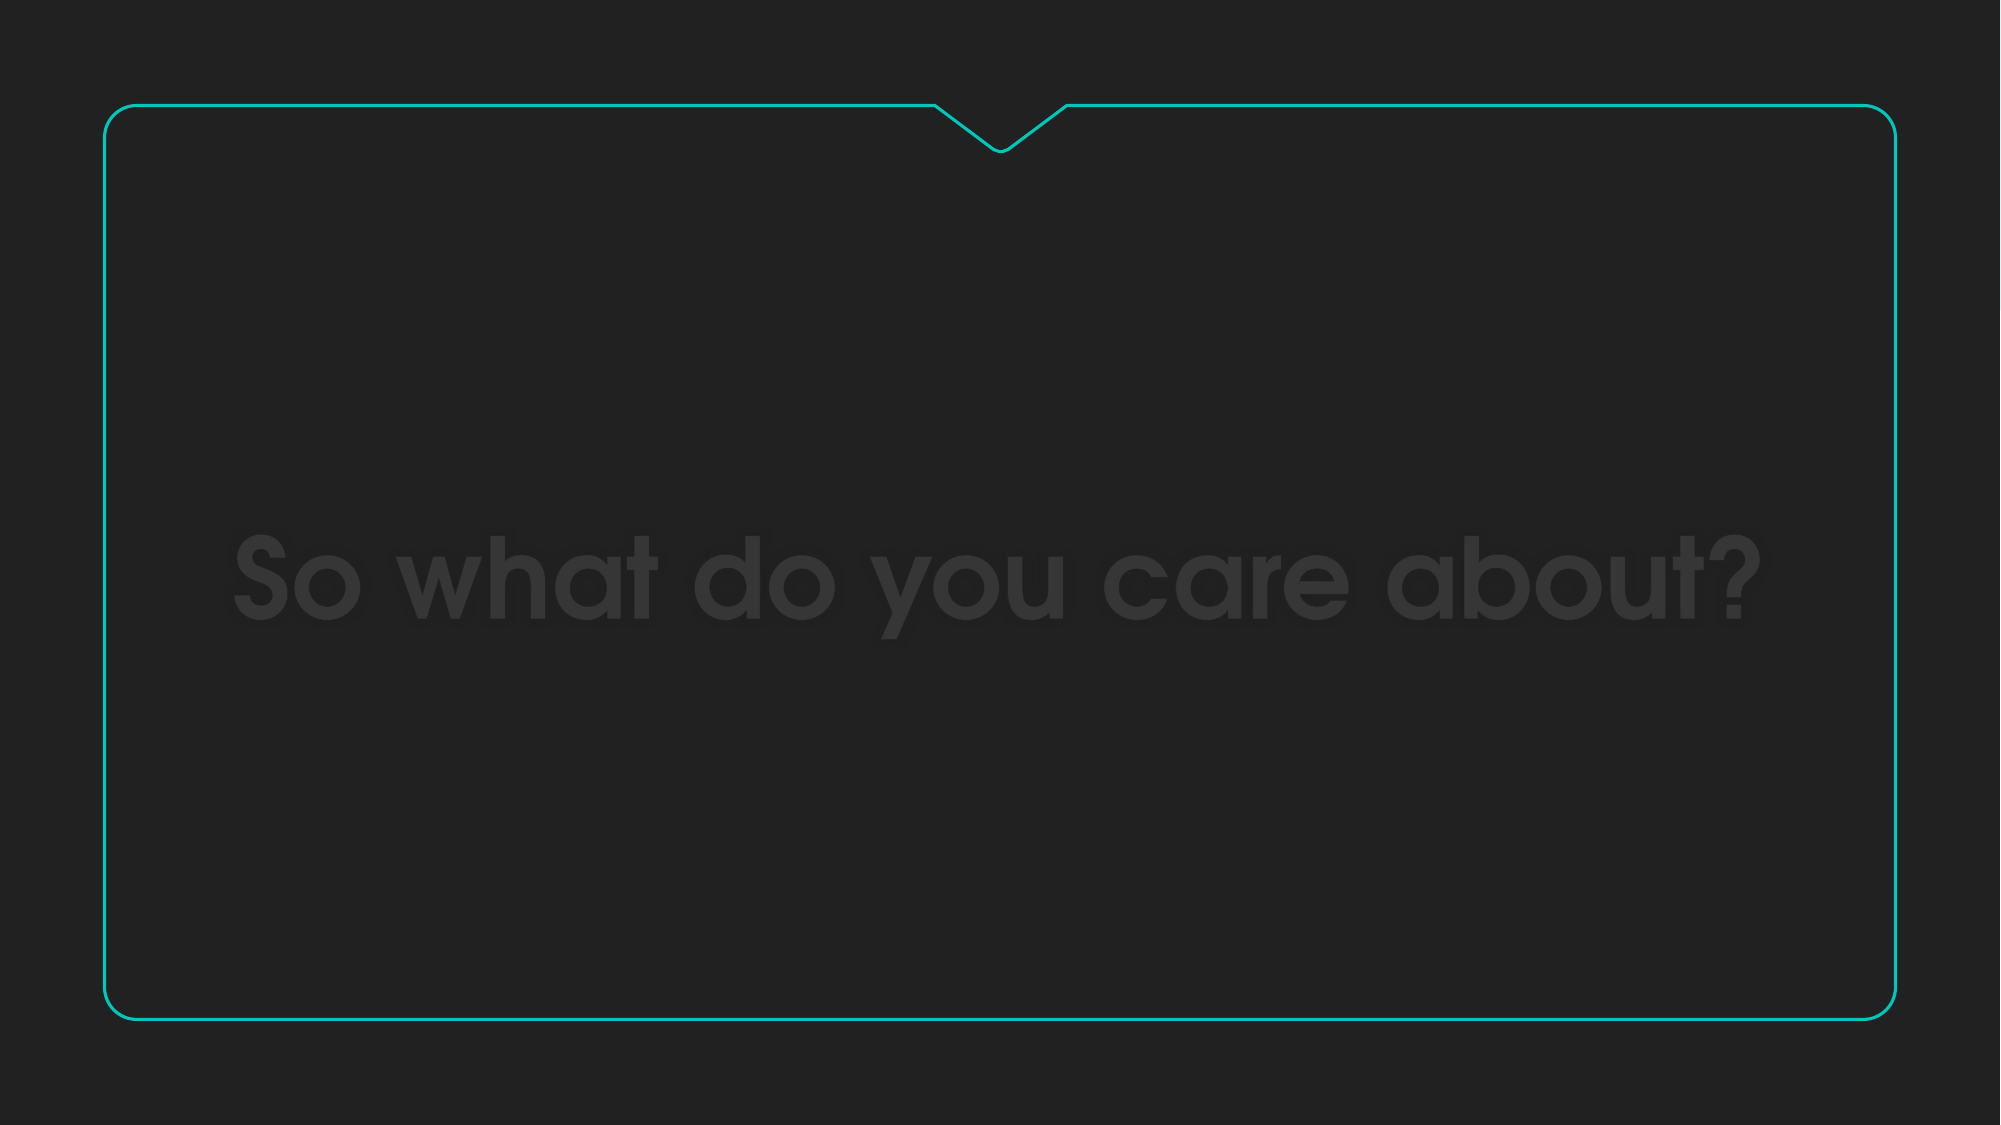

# So what do you care about?